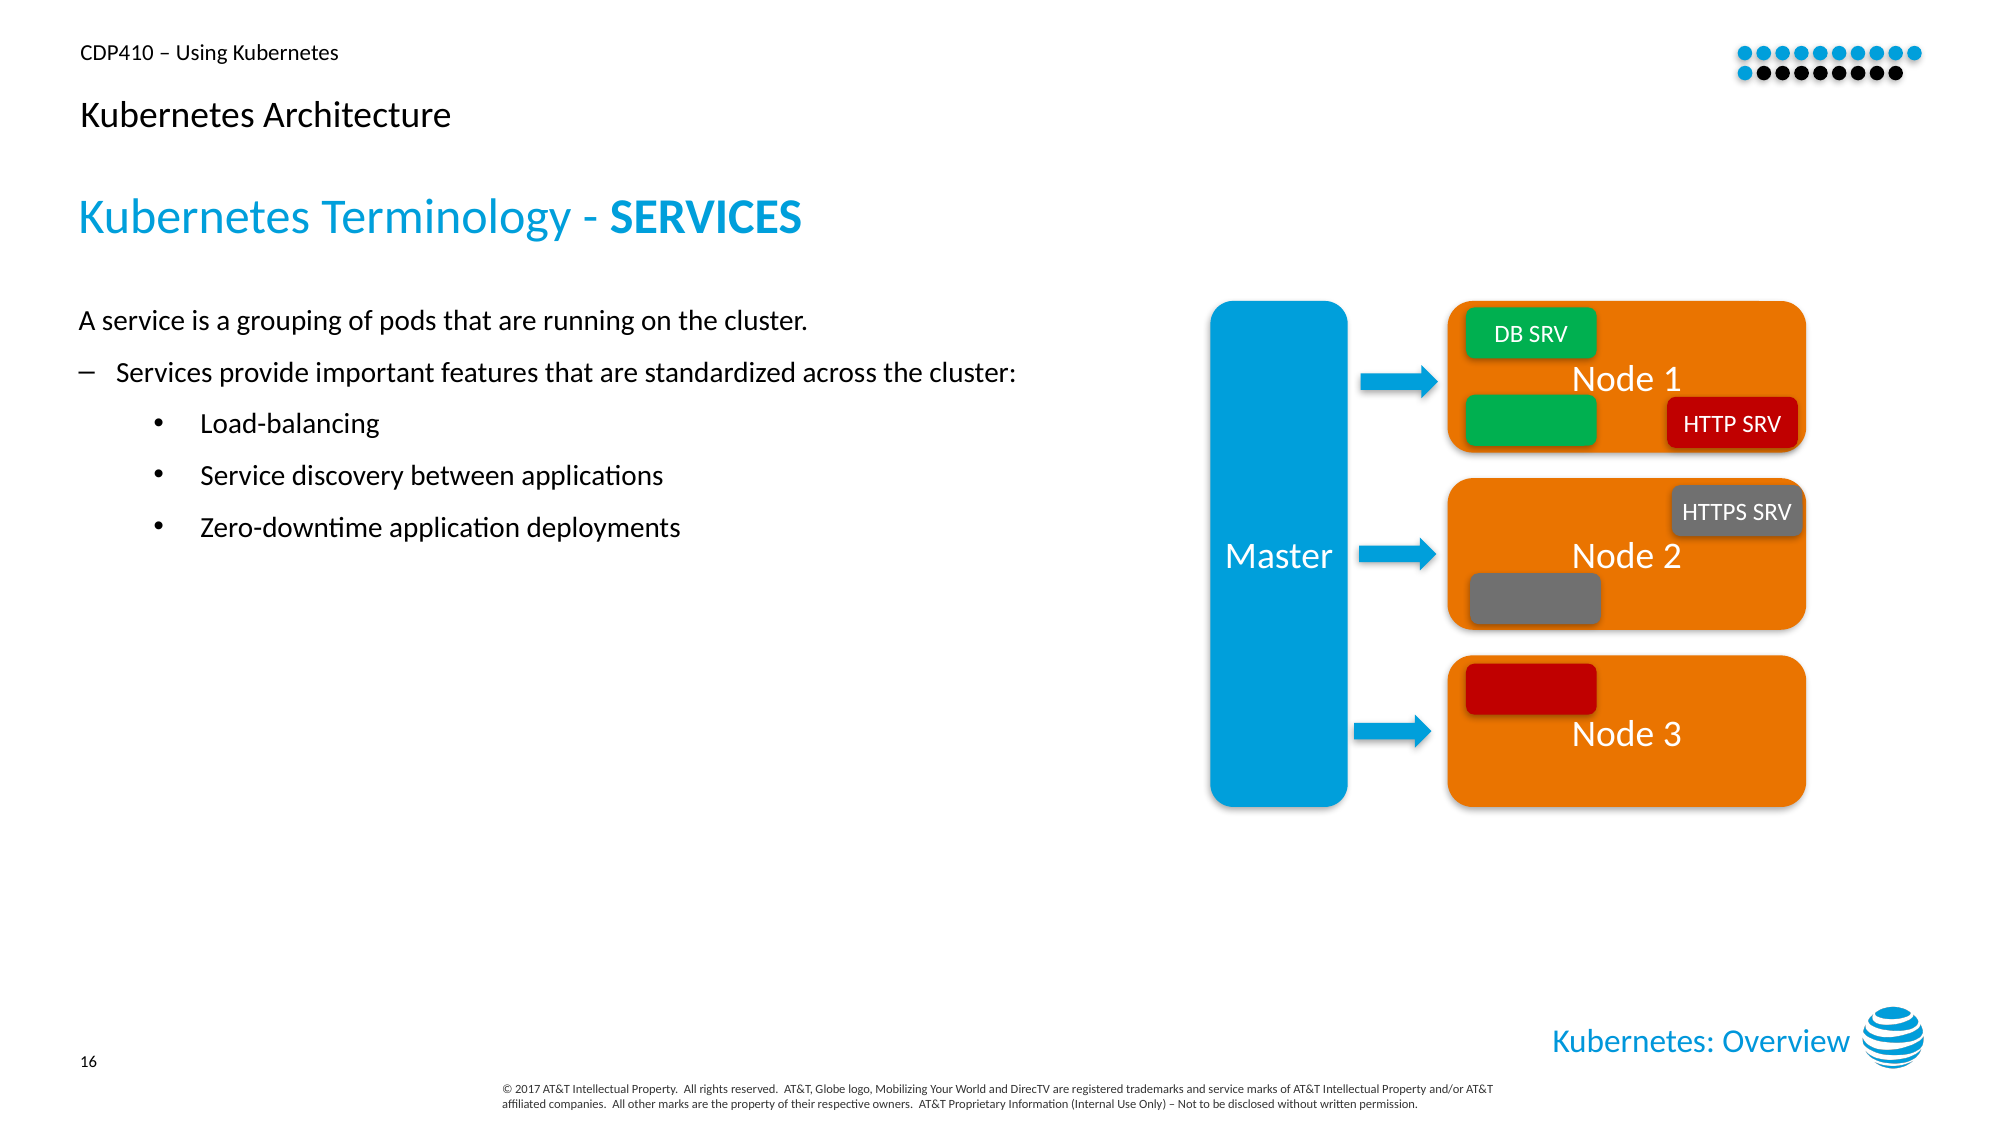

# Kubernetes Architecture
Kubernetes Terminology - SERVICES

A service is a grouping of pods that are running on the cluster.
Services provide important features that are standardized across the cluster:
Load-balancing
Service discovery between applications
Zero-downtime application deployments

Master
Node 1
DB SRV

HTTP SRV
Node 2
HTTPS SRV

Node 3

Kubernetes: Overview
16